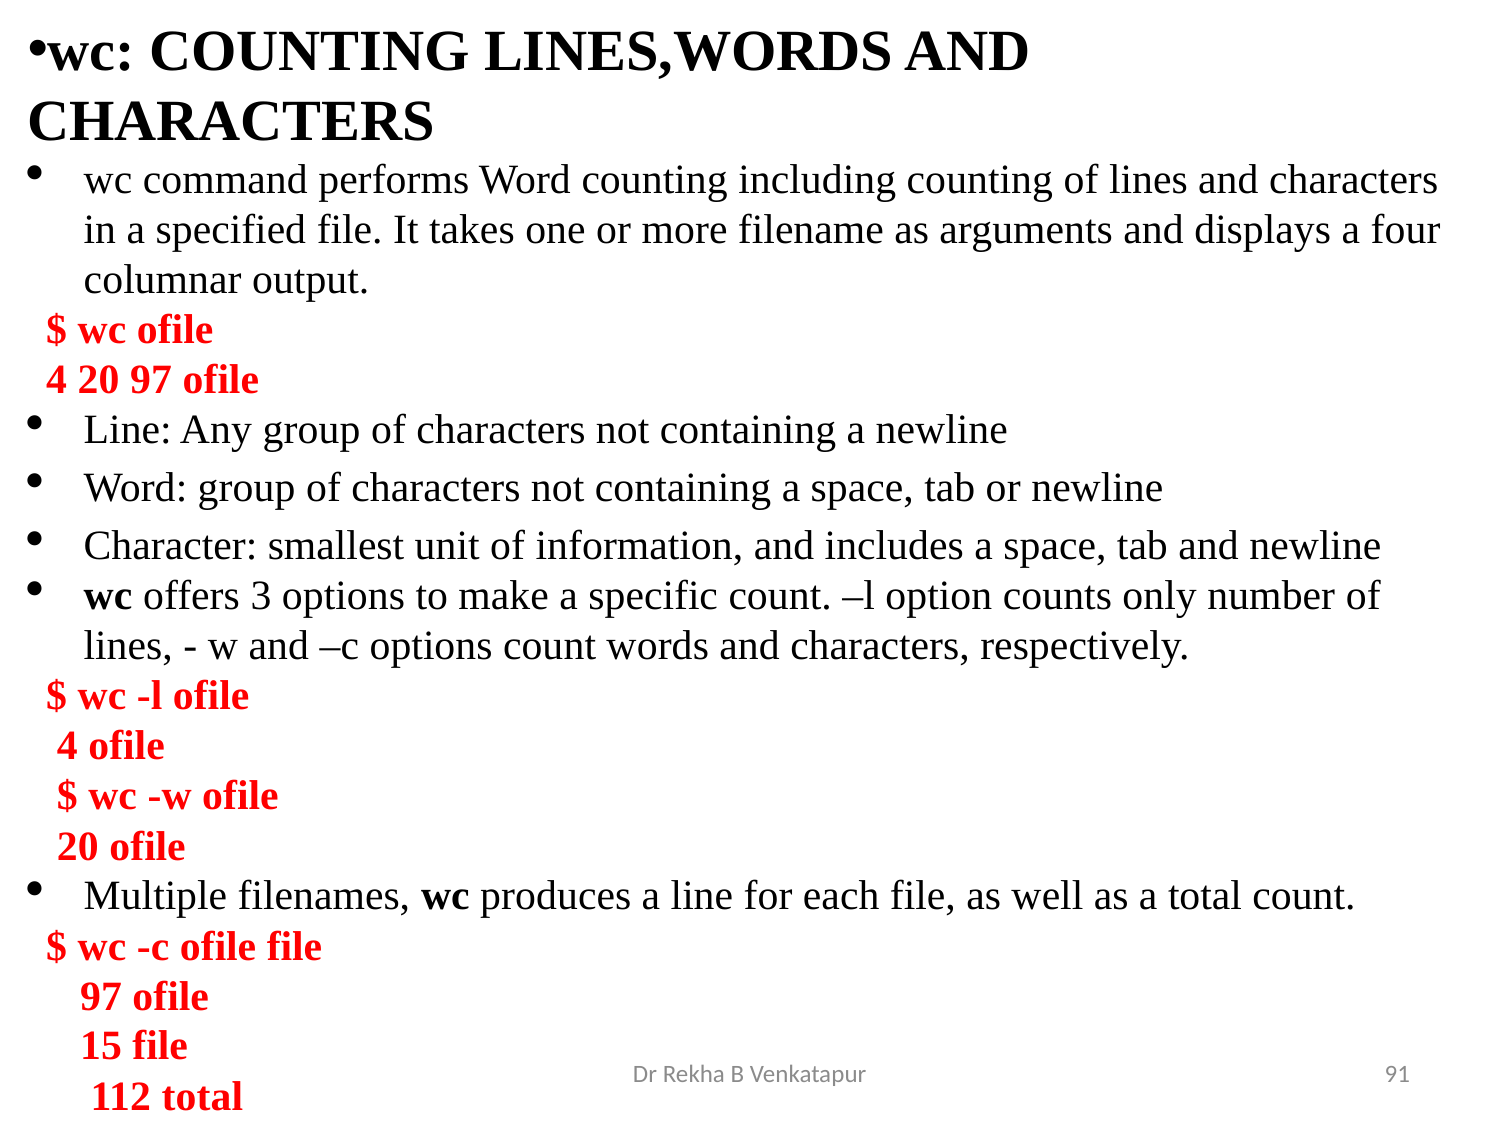

wc: COUNTING LINES,WORDS AND CHARACTERS
wc command performs Word counting including counting of lines and characters in a specified file. It takes one or more filename as arguments and displays a four columnar output.
$ wc ofile
4 20 97 ofile
Line: Any group of characters not containing a newline
Word: group of characters not containing a space, tab or newline
Character: smallest unit of information, and includes a space, tab and newline
wc offers 3 options to make a specific count. –l option counts only number of lines, - w and –c options count words and characters, respectively.
$ wc -l ofile
 4 ofile
 $ wc -w ofile
 20 ofile
Multiple filenames, wc produces a line for each file, as well as a total count.
$ wc -c ofile file
     97 ofile
     15 file
      112 total

Dr Rekha B Venkatapur
91